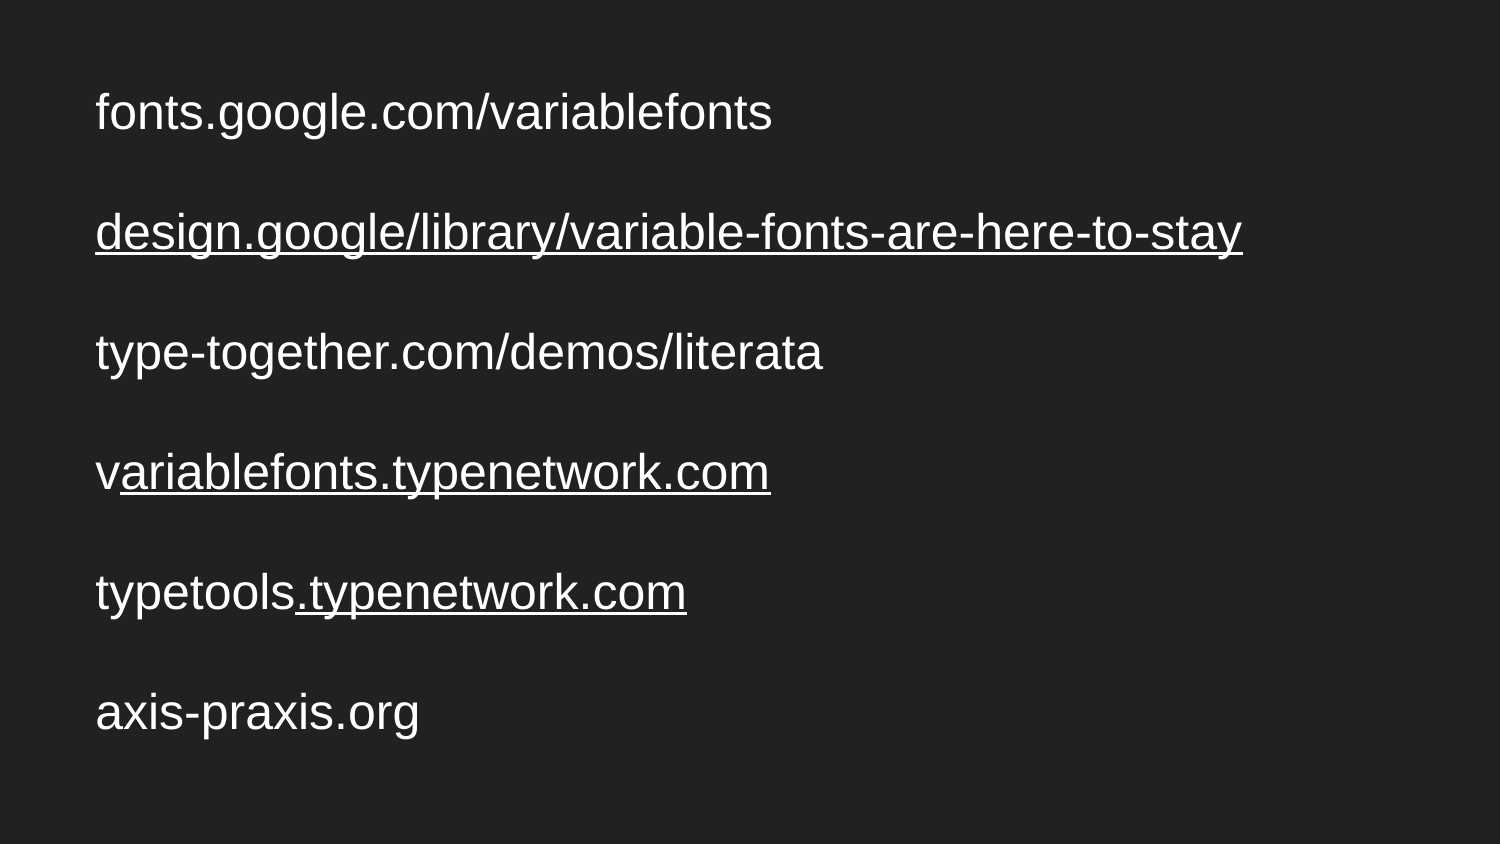

# fonts.google.com/variablefonts
design.google/library/variable-fonts-are-here-to-stay
type-together.com/demos/literata
variablefonts.typenetwork.com
typetools.typenetwork.com
axis-praxis.org